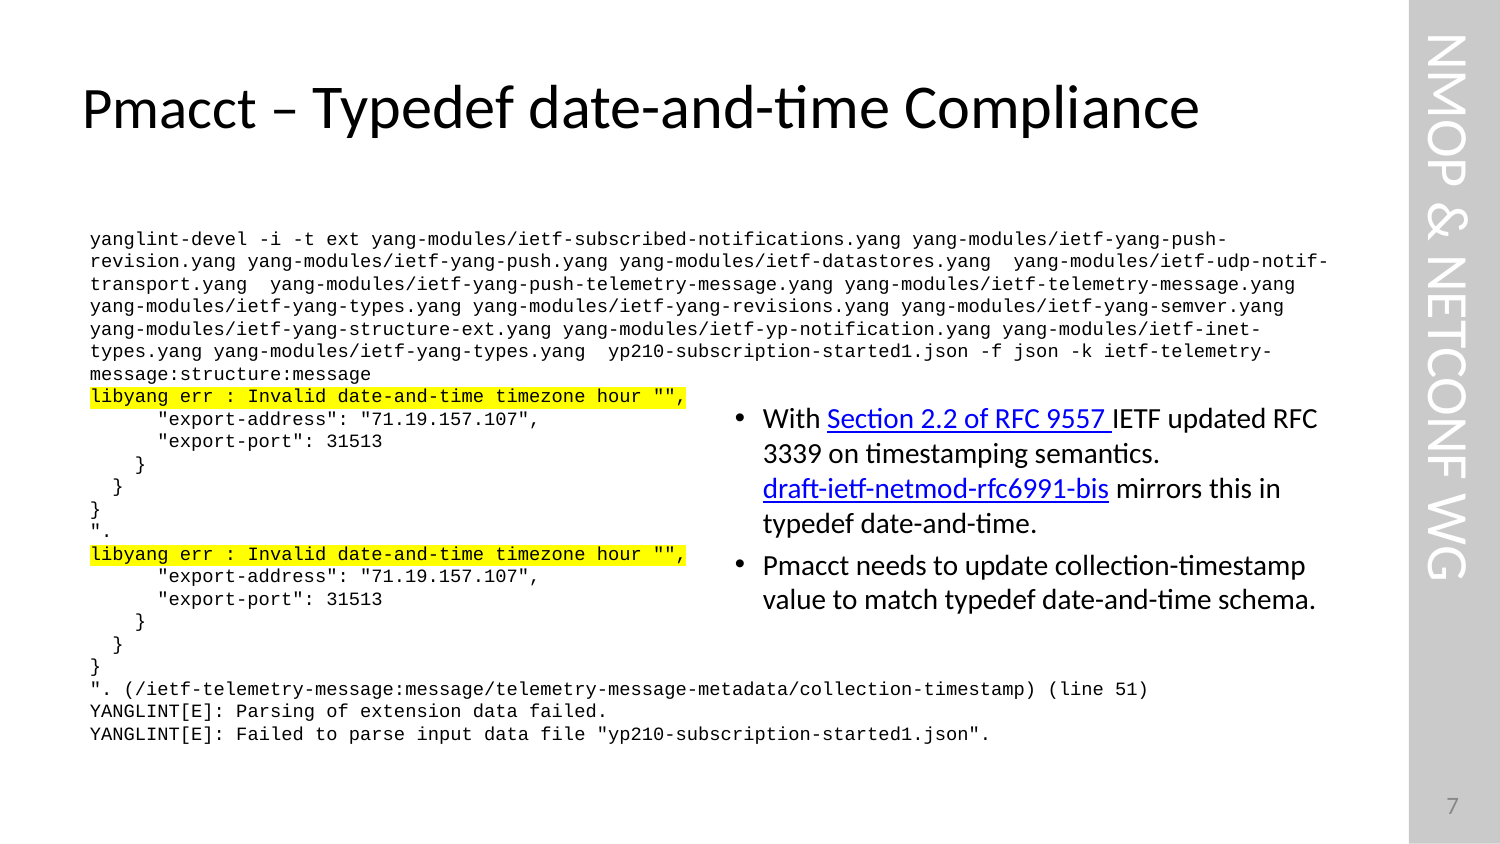

# Pmacct – Typedef date-and-time Compliance
yanglint-devel -i -t ext yang-modules/ietf-subscribed-notifications.yang yang-modules/ietf-yang-push-revision.yang yang-modules/ietf-yang-push.yang yang-modules/ietf-datastores.yang  yang-modules/ietf-udp-notif-transport.yang  yang-modules/ietf-yang-push-telemetry-message.yang yang-modules/ietf-telemetry-message.yang yang-modules/ietf-yang-types.yang yang-modules/ietf-yang-revisions.yang yang-modules/ietf-yang-semver.yang yang-modules/ietf-yang-structure-ext.yang yang-modules/ietf-yp-notification.yang yang-modules/ietf-inet-types.yang yang-modules/ietf-yang-types.yang  yp210-subscription-started1.json -f json -k ietf-telemetry-message:structure:message
libyang err : Invalid date-and-time timezone hour "",
      "export-address": "71.19.157.107",
      "export-port": 31513
    }
  }
}
".
libyang err : Invalid date-and-time timezone hour "",
      "export-address": "71.19.157.107",
      "export-port": 31513
    }
  }
}
". (/ietf-telemetry-message:message/telemetry-message-metadata/collection-timestamp) (line 51)
YANGLINT[E]: Parsing of extension data failed.
YANGLINT[E]: Failed to parse input data file "yp210-subscription-started1.json".
NMOP & NETCONF WG
With Section 2.2 of RFC 9557 IETF updated RFC 3339 on timestamping semantics. draft-ietf-netmod-rfc6991-bis mirrors this in typedef date-and-time.
Pmacct needs to update collection-timestamp value to match typedef date-and-time schema.
7